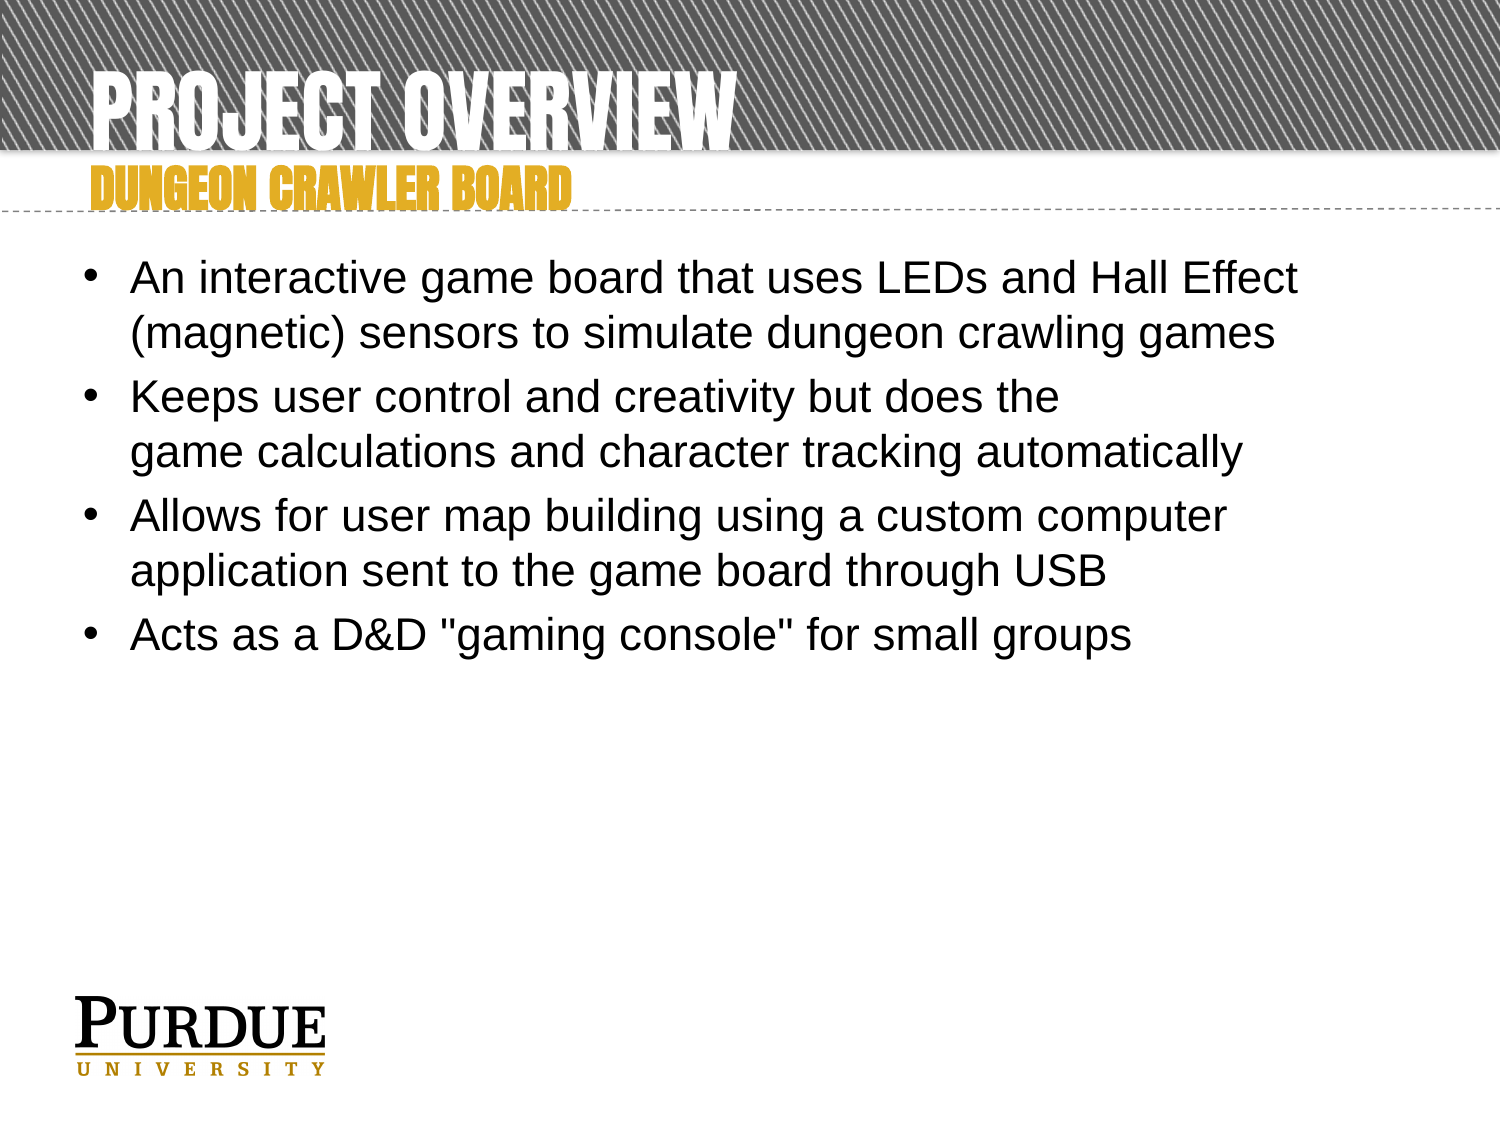

# Project Overview
DUNgeon crawler board
An interactive game board that uses LEDs and Hall Effect (magnetic) sensors to simulate dungeon crawling games
Keeps user control and creativity but does the game calculations and character tracking automatically
Allows for user map building using a custom computer application sent to the game board through USB
Acts as a D&D "gaming console" for small groups